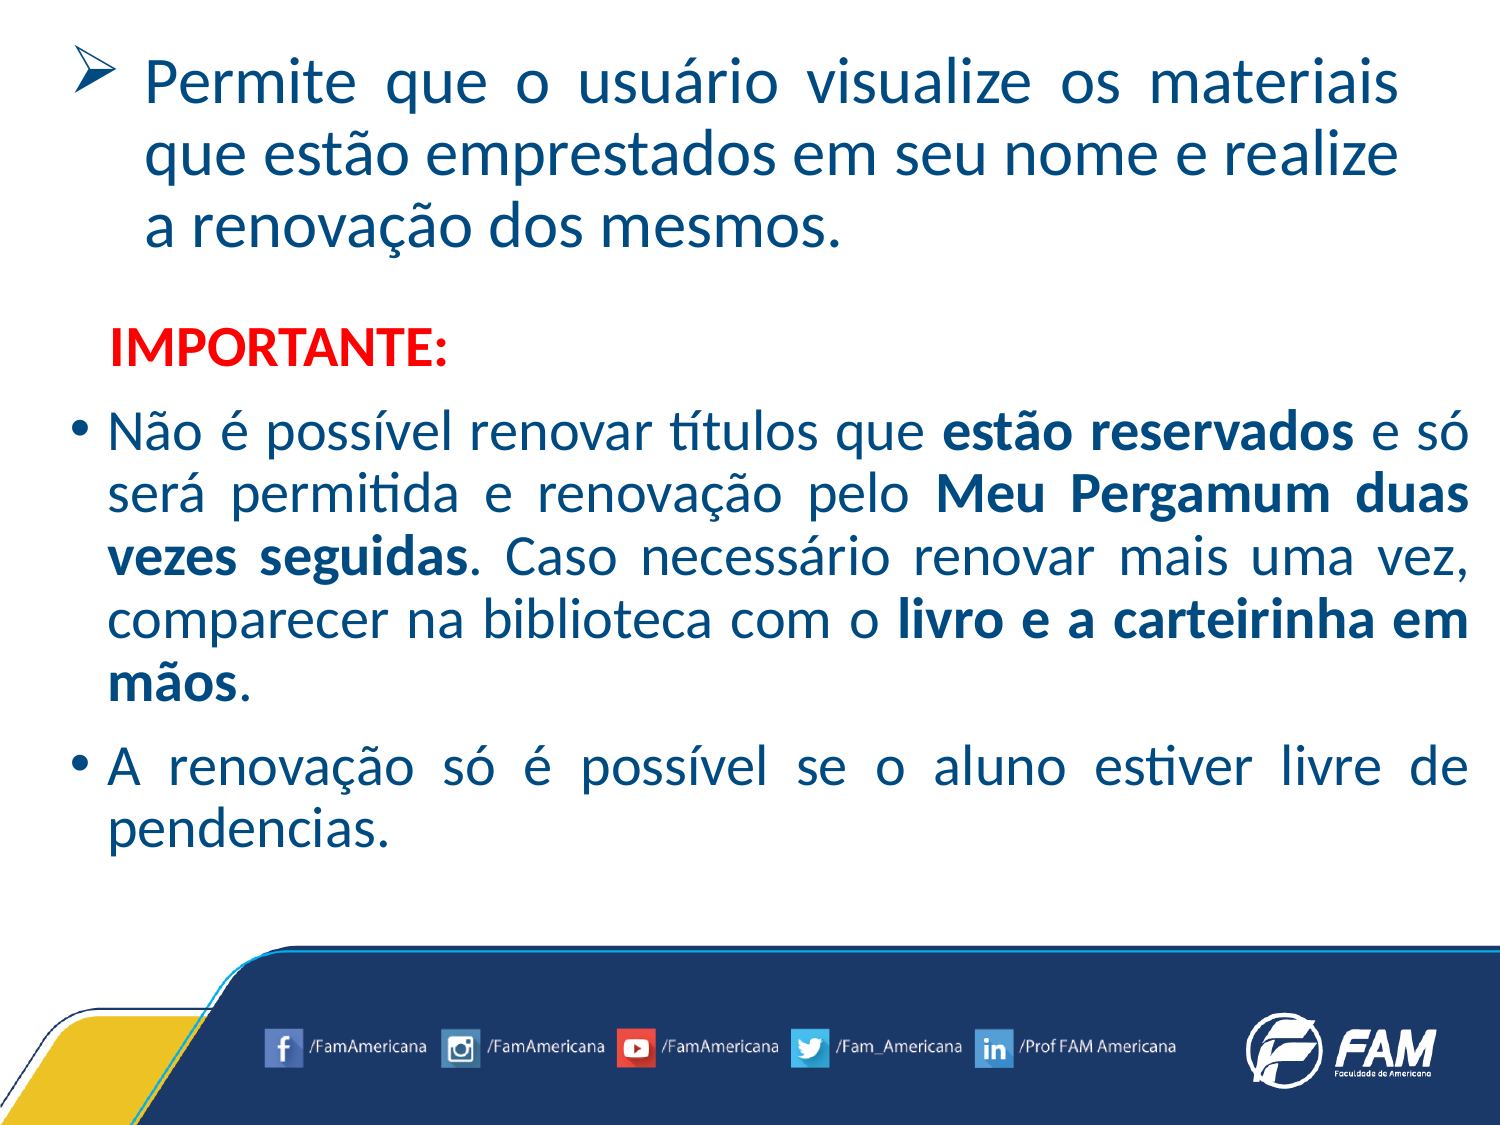

Permite que o usuário visualize os materiais que estão emprestados em seu nome e realize a renovação dos mesmos.
   IMPORTANTE:
Não é possível renovar títulos que estão reservados e só será permitida e renovação pelo Meu Pergamum duas vezes seguidas. Caso necessário renovar mais uma vez, comparecer na biblioteca com o livro e a carteirinha em mãos.
A renovação só é possível se o aluno estiver livre de pendencias.